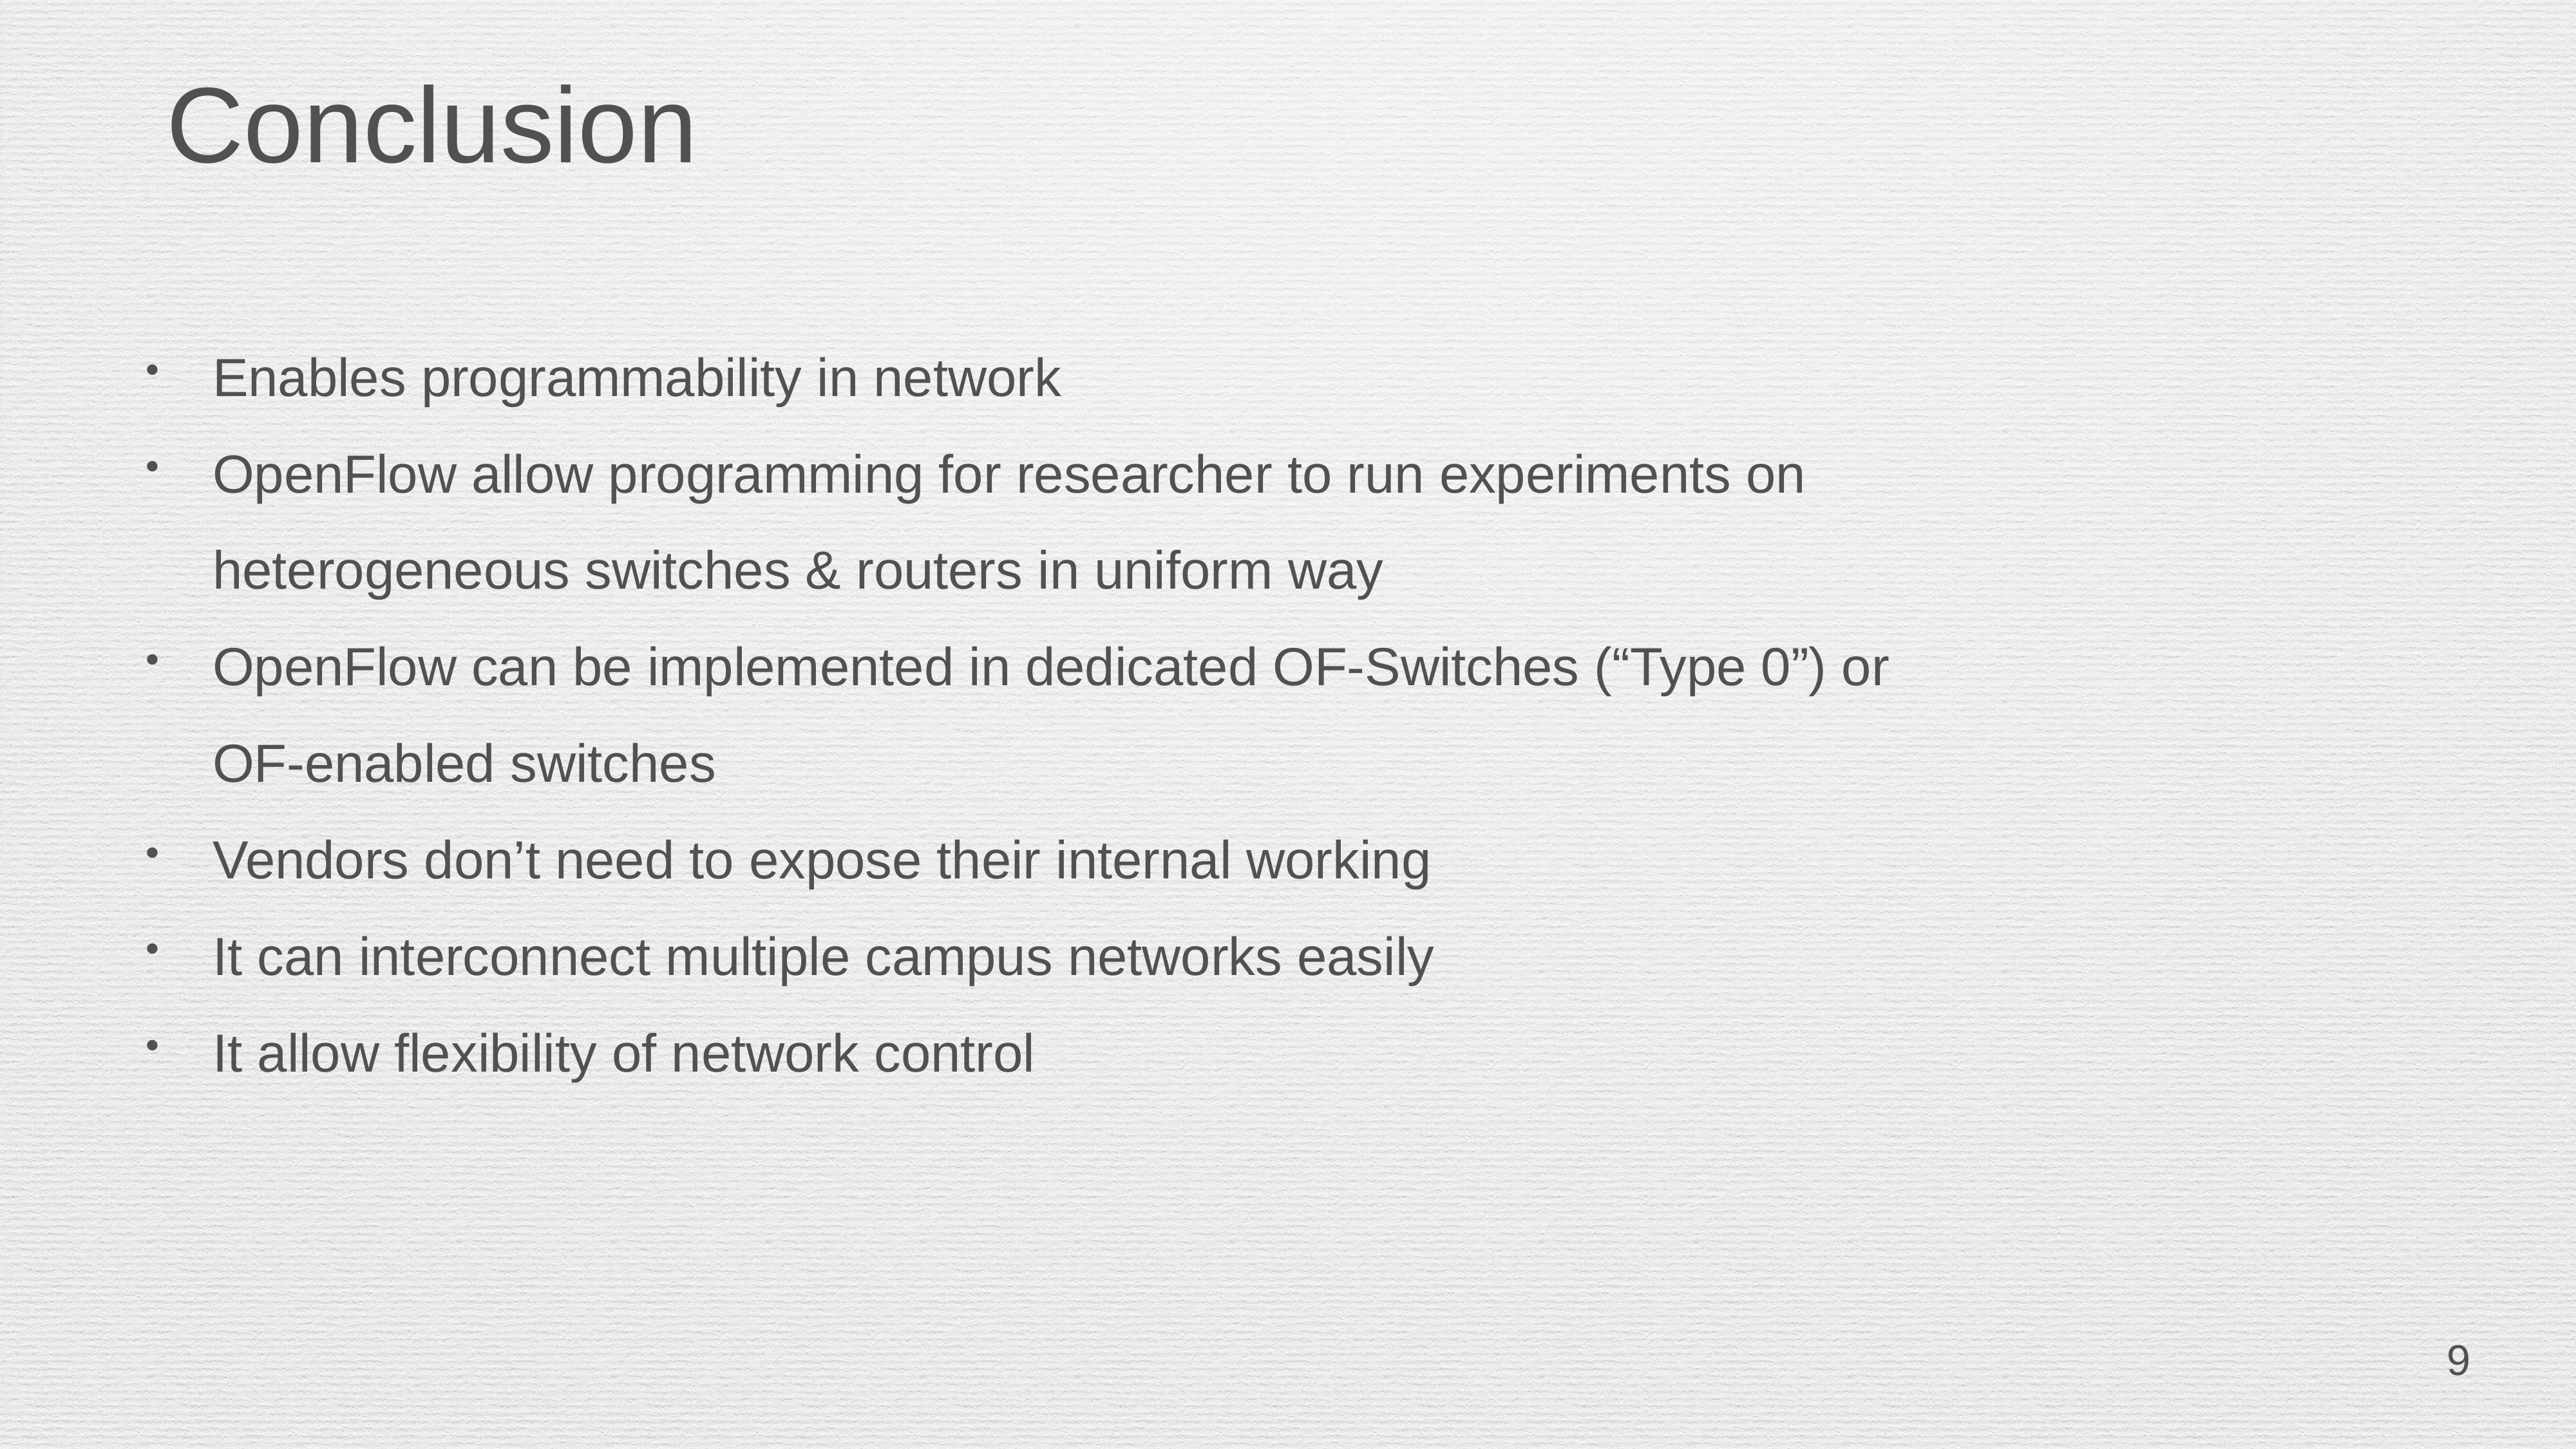

# Conclusion
Enables programmability in network
OpenFlow allow programming for researcher to run experiments on heterogeneous switches & routers in uniform way
OpenFlow can be implemented in dedicated OF-Switches (“Type 0”) or OF-enabled switches
Vendors don’t need to expose their internal working
It can interconnect multiple campus networks easily
It allow flexibility of network control
9